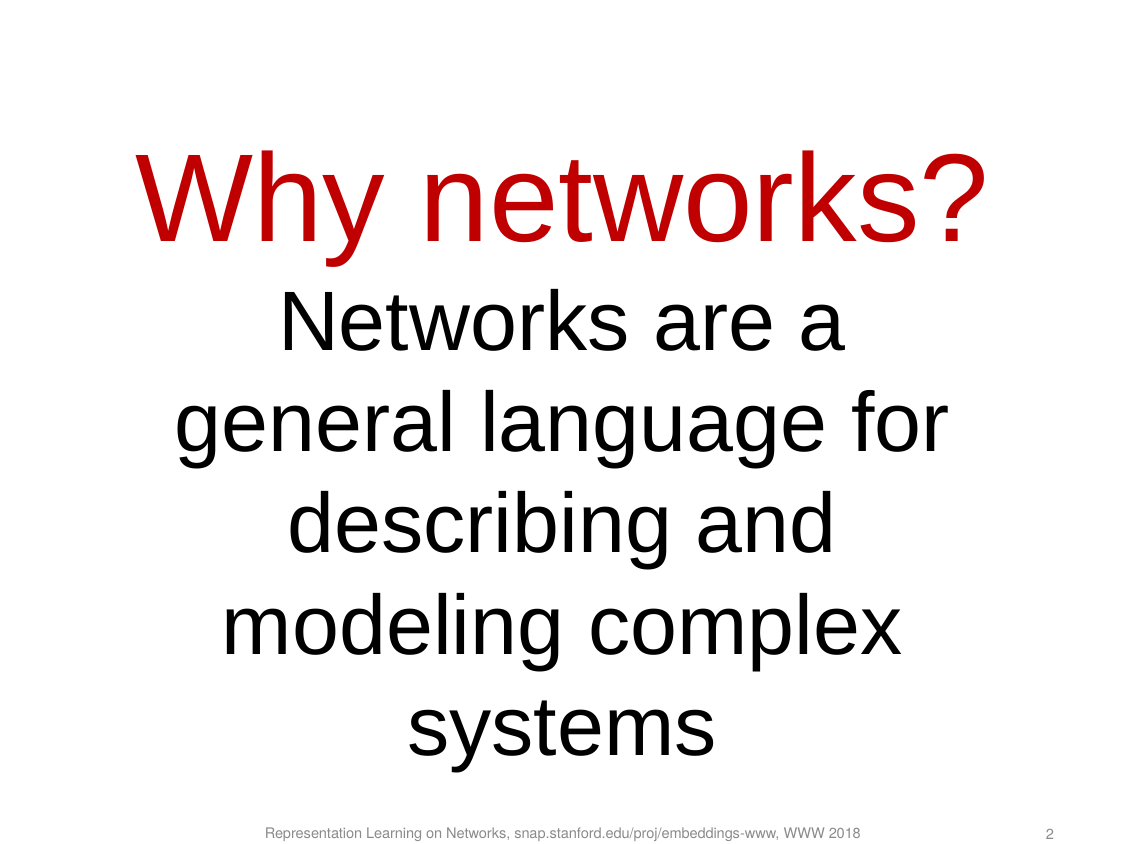

Why networks?
Networks are a general language for describing and modeling complex systems
Representation Learning on Networks, snap.stanford.edu/proj/embeddings-www, WWW 2018
2